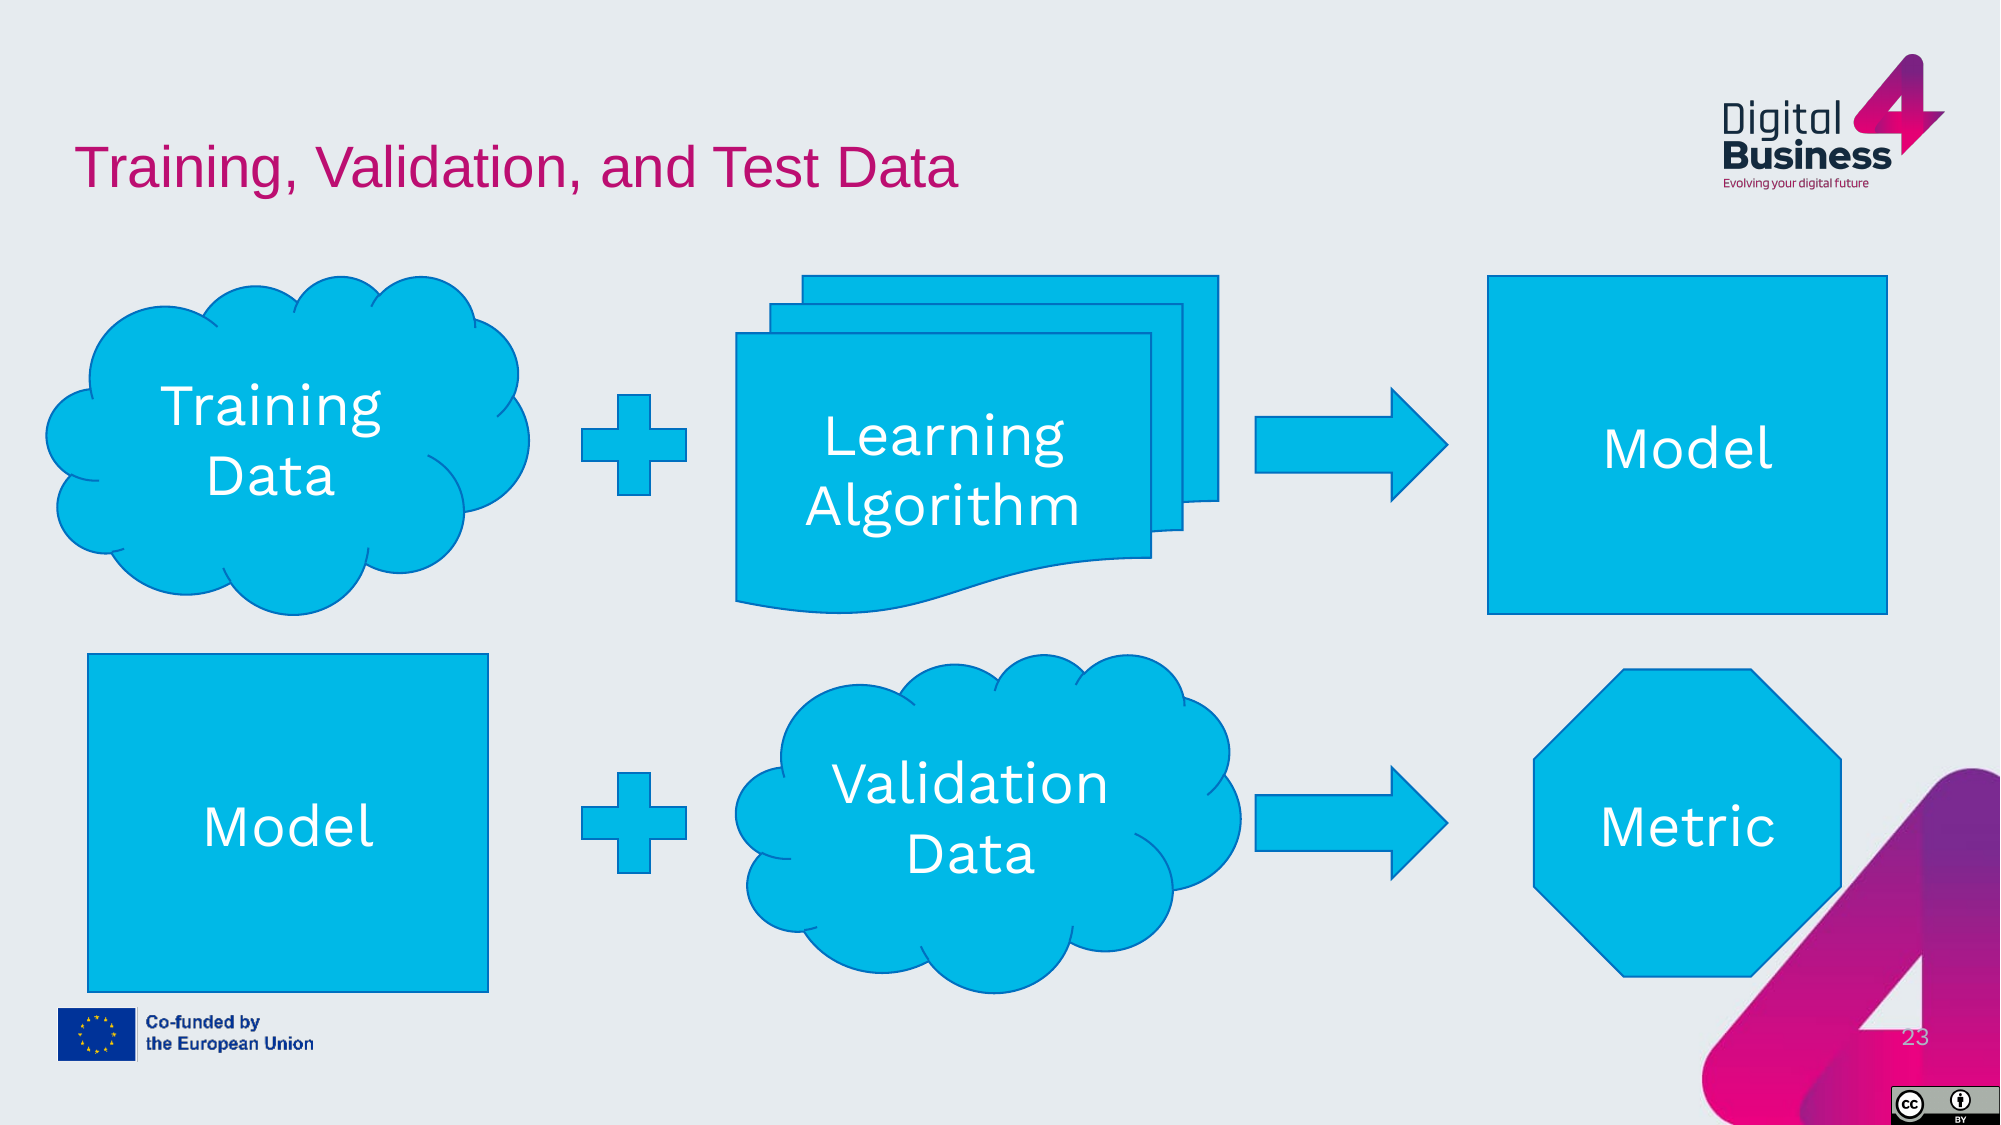

# Training, Validation, and Test Data
Training Data
Learning Algorithm
Model

Model
Validation Data
Metric